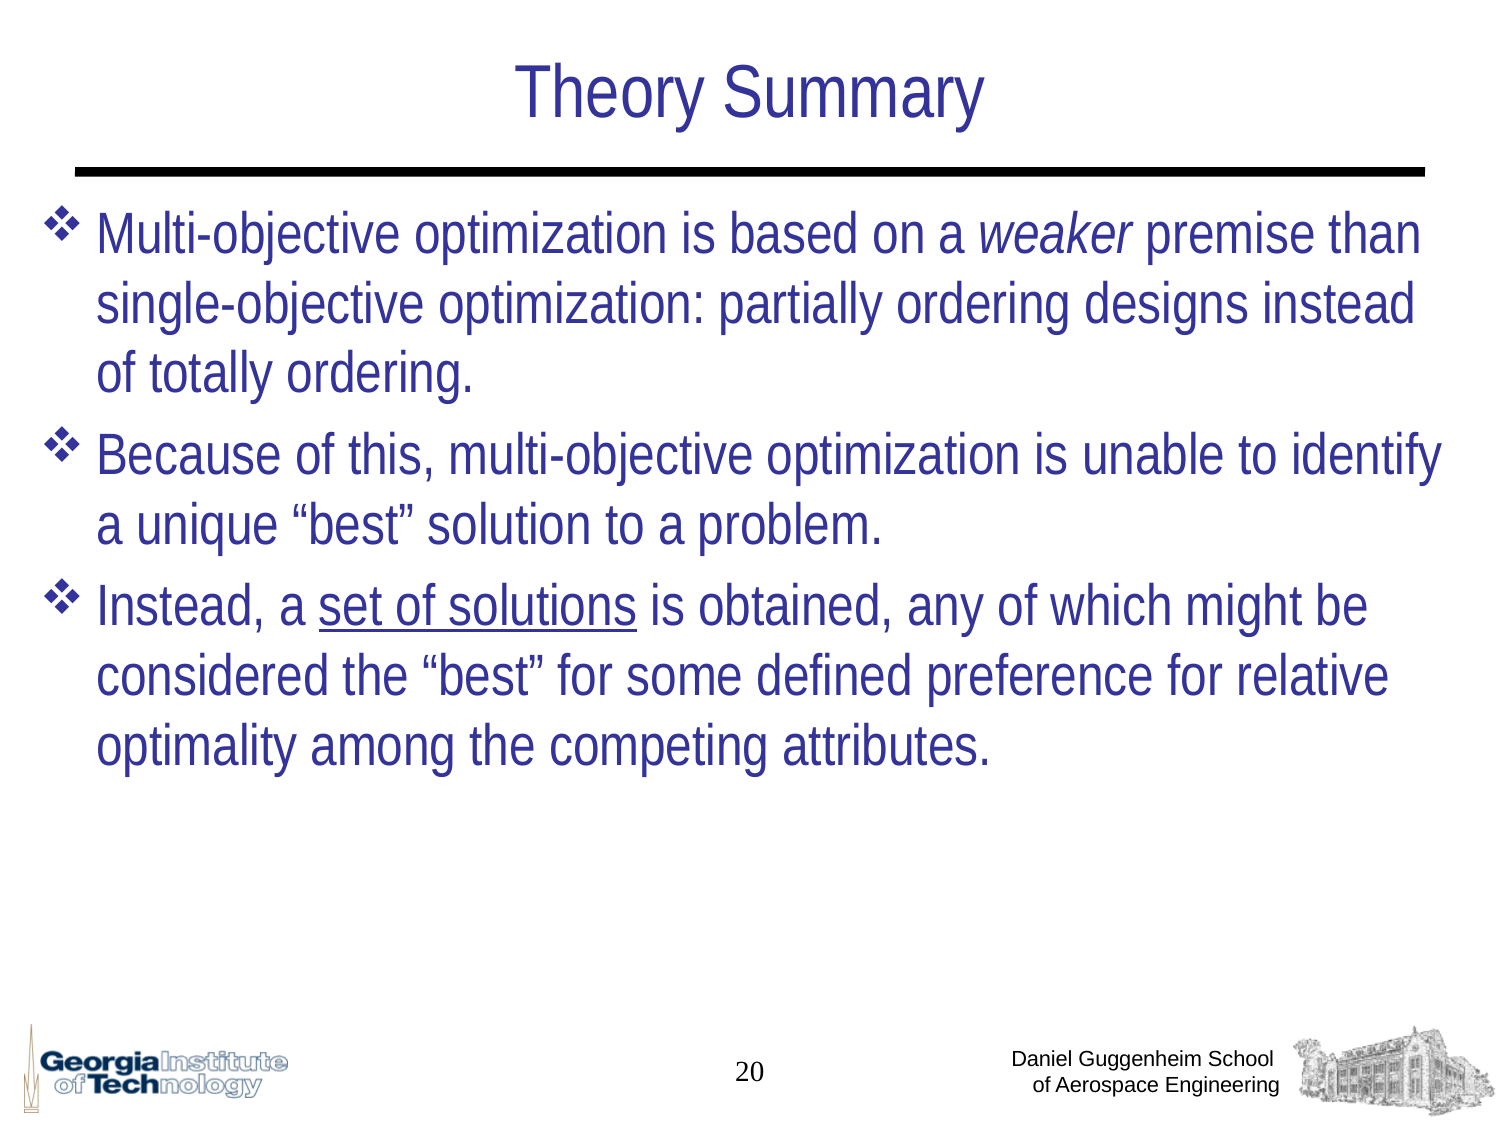

# Theory Summary
Multi-objective optimization is based on a weaker premise than single-objective optimization: partially ordering designs instead of totally ordering.
Because of this, multi-objective optimization is unable to identify a unique “best” solution to a problem.
Instead, a set of solutions is obtained, any of which might be considered the “best” for some defined preference for relative optimality among the competing attributes.